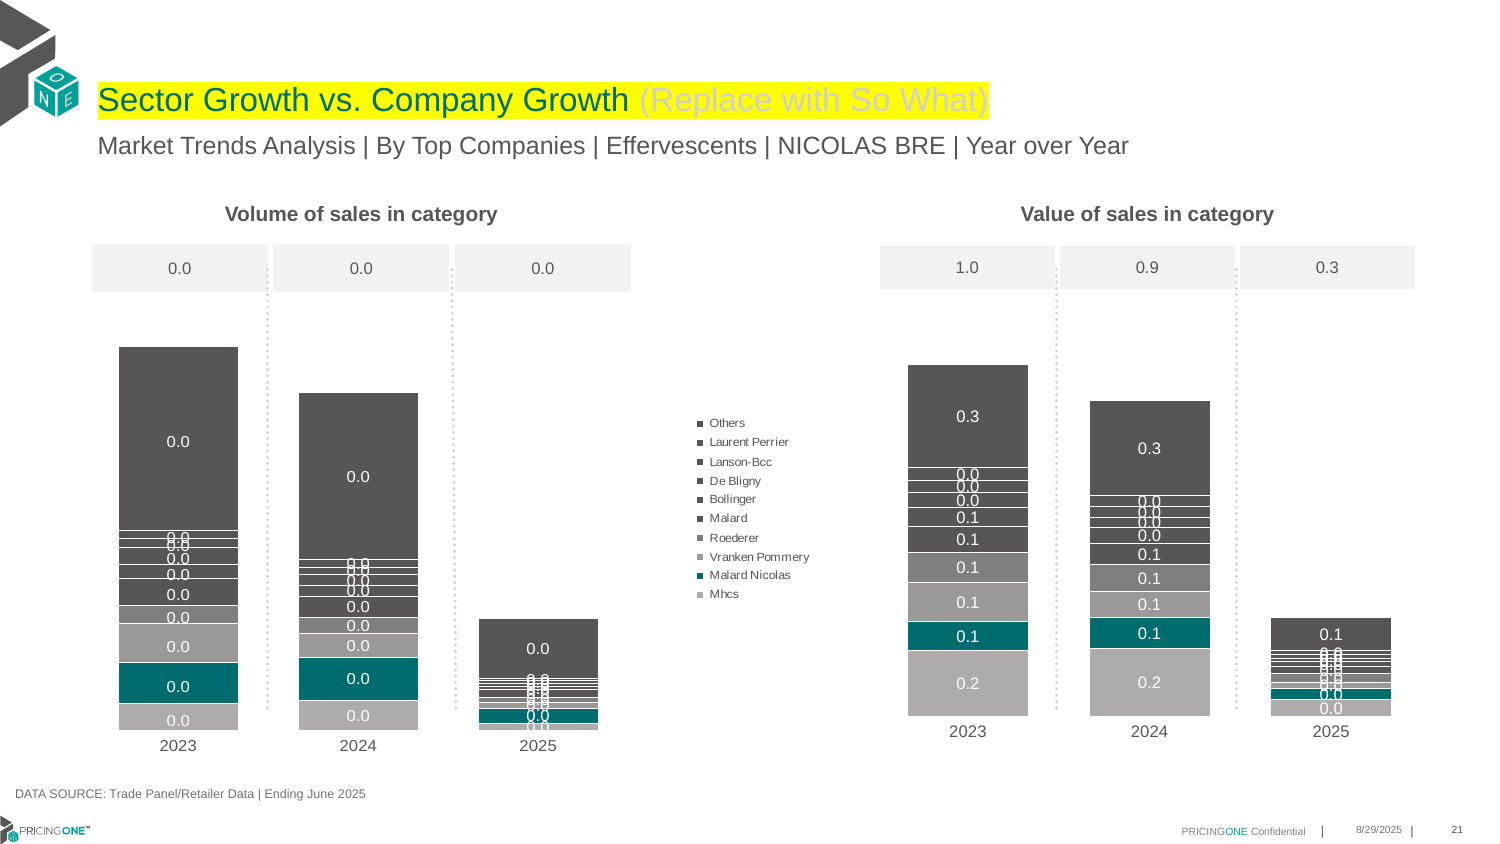

# Sector Growth vs. Company Growth (Replace with So What)
Market Trends Analysis | By Top Companies | Effervescents | NICOLAS BRE | Year over Year
| Value of sales in category |  |  |
| --- | --- | --- |
| 1.0 | 0.9 | 0.3 |
| Volume of sales in category |  |  |
| --- | --- | --- |
| 0.0 | 0.0 | 0.0 |

### Chart

| Category | Mhcs | Malard Nicolas | Vranken Pommery | Roederer | Malard | Bollinger | De Bligny | Lanson-Bcc | Laurent Perrier | Others |
|---|---|---|---|---|---|---|---|---|---|---|
| 2023 | 0.186617 | 0.083678 | 0.111647 | 0.087178 | 0.073992 | 0.054524 | 0.042425 | 0.036179 | 0.035298 | 0.296282 |
| 2024 | 0.192602 | 0.091247 | 0.073225 | 0.076174 | 0.061578 | 0.045829 | 0.029478 | 0.030862 | 0.030927 | 0.272578 |
| 2025 | 0.046293 | 0.032305 | 0.018726 | 0.023911 | 0.021683 | 0.013363 | 0.009142 | 0.010547 | 0.010813 | 0.095908 |

### Chart

| Category | Mhcs | Malard Nicolas | Vranken Pommery | Roederer | Malard | Bollinger | De Bligny | Lanson-Bcc | Laurent Perrier | Others |
|---|---|---|---|---|---|---|---|---|---|---|
| 2023 | 0.001893 | 0.002796 | 0.002729 | 0.001243 | 0.001902 | 0.000938 | 0.001167 | 0.000642 | 0.000552 | 0.012719 |
| 2024 | 0.002104 | 0.002965 | 0.00164 | 0.0011 | 0.0015 | 0.000747 | 0.000728 | 0.000537 | 0.000497 | 0.011592 |
| 2025 | 0.000515 | 0.001038 | 0.00042 | 0.000321 | 0.000527 | 0.000221 | 0.000223 | 0.000187 | 0.000173 | 0.004153 |
DATA SOURCE: Trade Panel/Retailer Data | Ending June 2025

8/29/2025
21